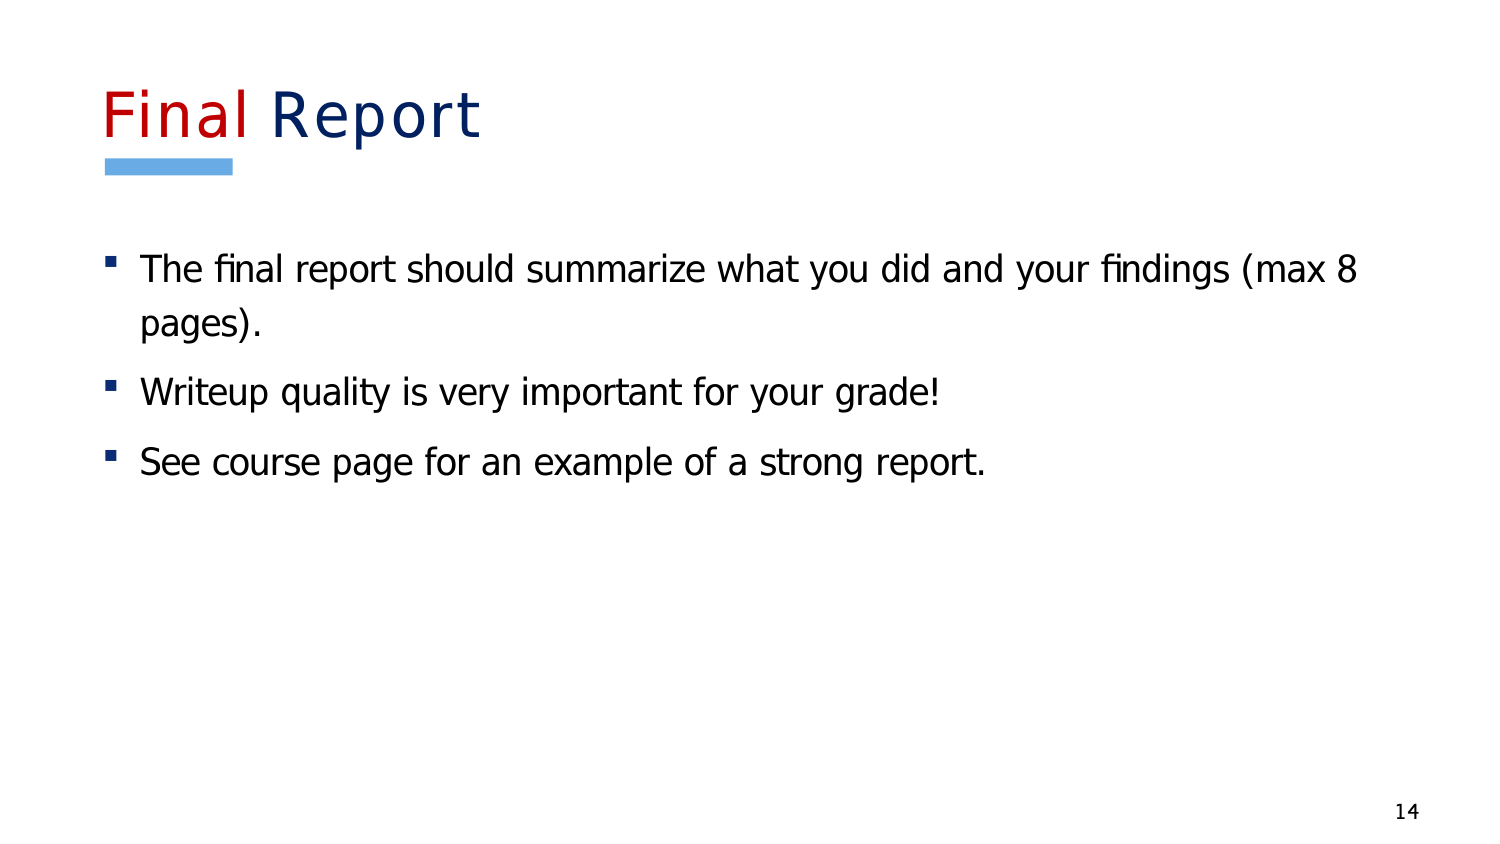

# Final Report
The final report should summarize what you did and your findings (max 8 pages).
Writeup quality is very important for your grade!
See course page for an example of a strong report.